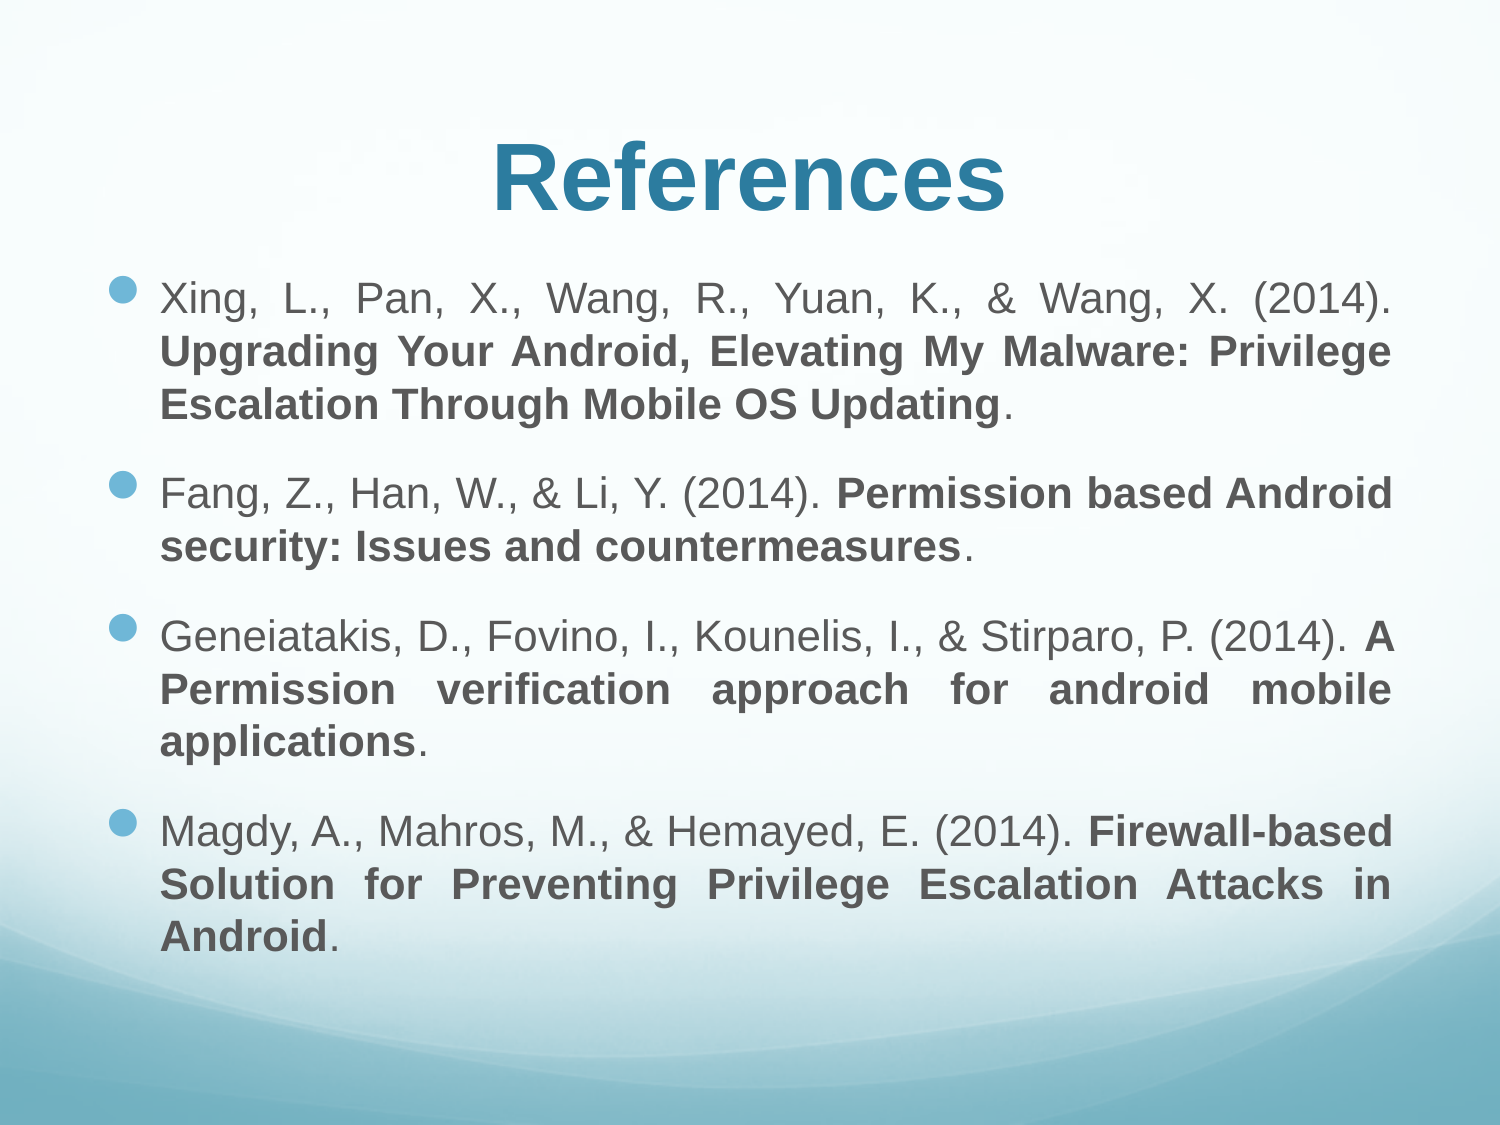

# References
Xing, L., Pan, X., Wang, R., Yuan, K., & Wang, X. (2014). Upgrading Your Android, Elevating My Malware: Privilege Escalation Through Mobile OS Updating.
Fang, Z., Han, W., & Li, Y. (2014). Permission based Android security: Issues and countermeasures.
Geneiatakis, D., Fovino, I., Kounelis, I., & Stirparo, P. (2014). A Permission verification approach for android mobile applications.
Magdy, A., Mahros, M., & Hemayed, E. (2014). Firewall-based Solution for Preventing Privilege Escalation Attacks in Android.